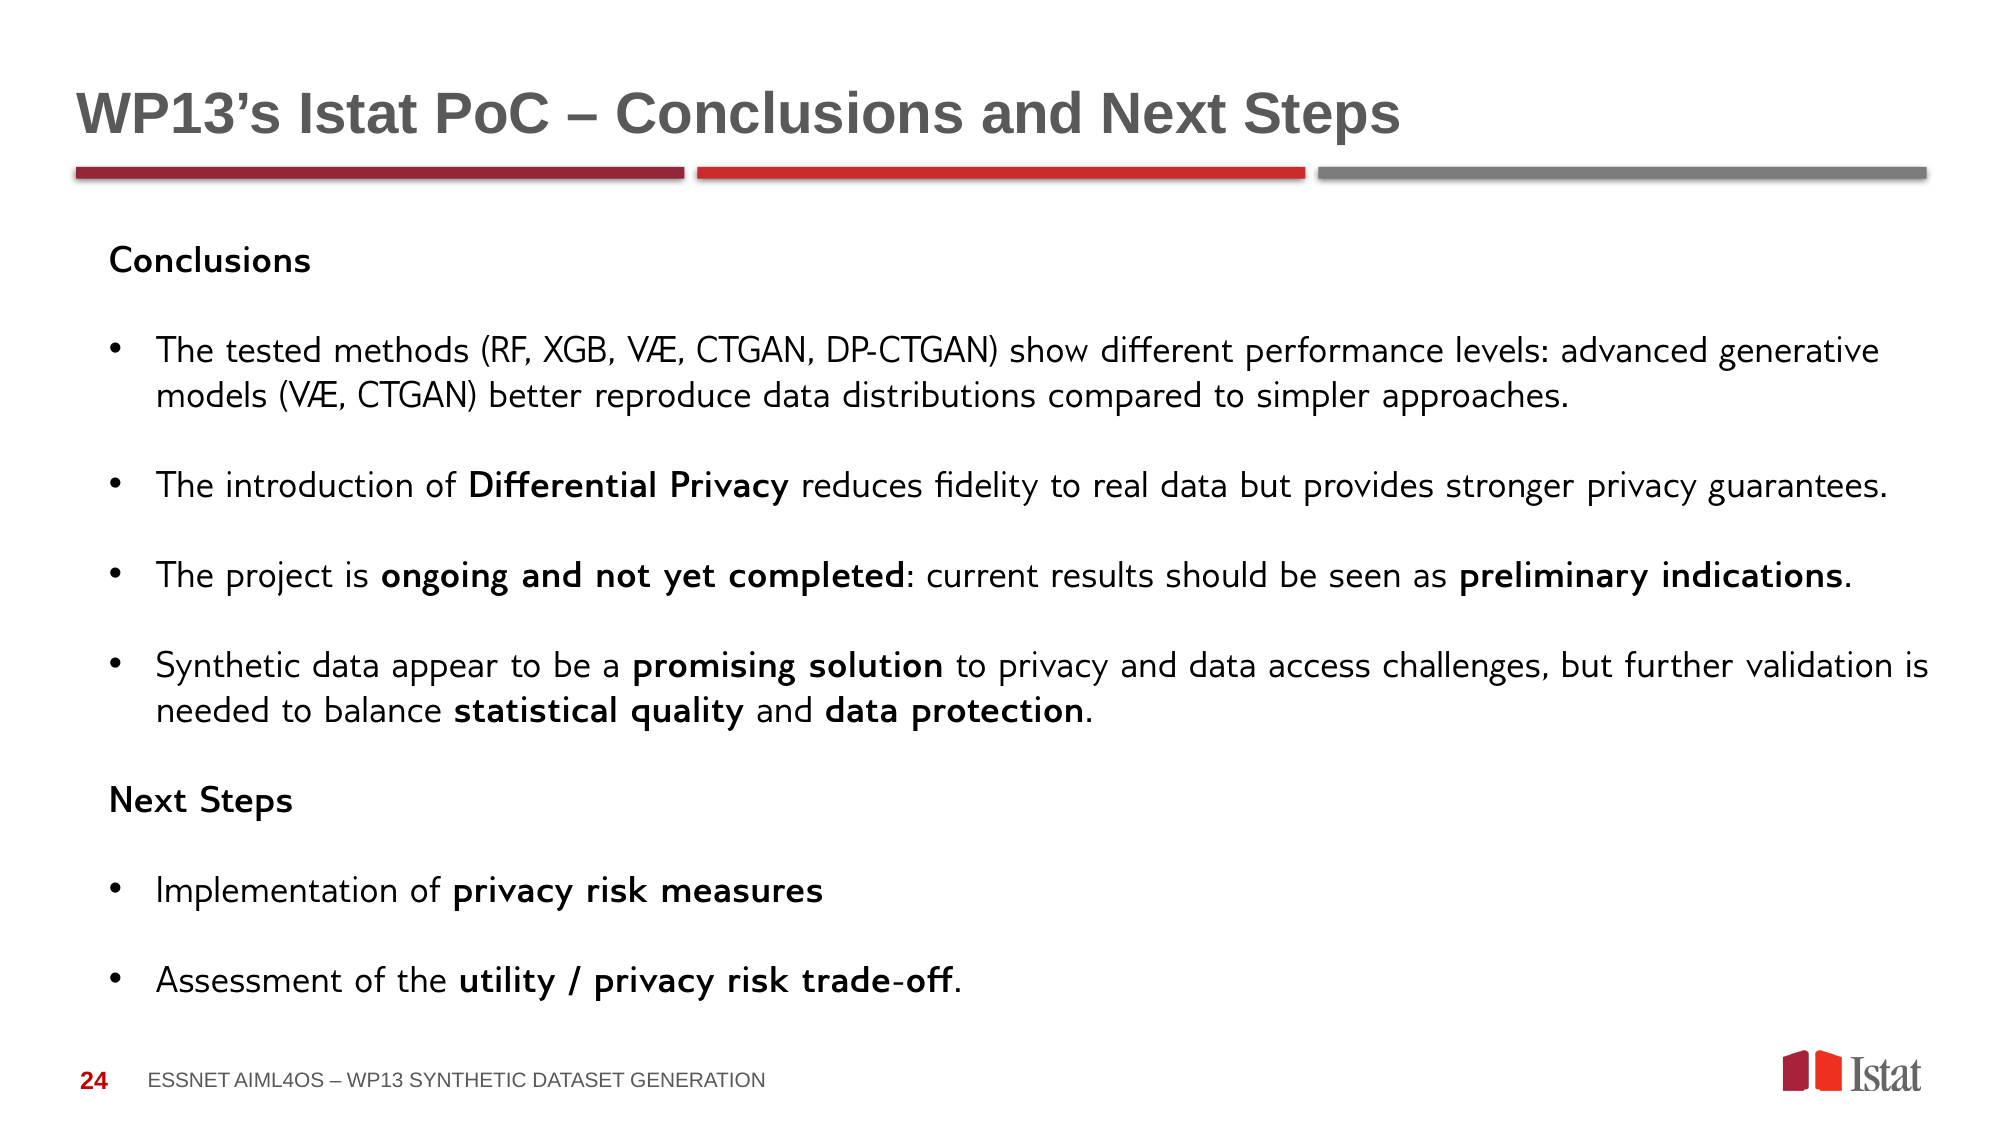

# WP13’s Istat PoC – Conclusions and Next Steps
Conclusions

The tested methods (RF, XGB, VAE, CTGAN, DP-CTGAN) show different performance levels: advanced generative models (VAE, CTGAN) better reproduce data distributions compared to simpler approaches.

The introduction of Differential Privacy reduces fidelity to real data but provides stronger privacy guarantees.

The project is ongoing and not yet completed: current results should be seen as preliminary indications.

Synthetic data appear to be a promising solution to privacy and data access challenges, but further validation is needed to balance statistical quality and data protection.

Next Steps

Implementation of privacy risk measures

Assessment of the utility / privacy risk trade-off.
EsSNet AIML4OS – WP13 Synthetic Dataset generation
24